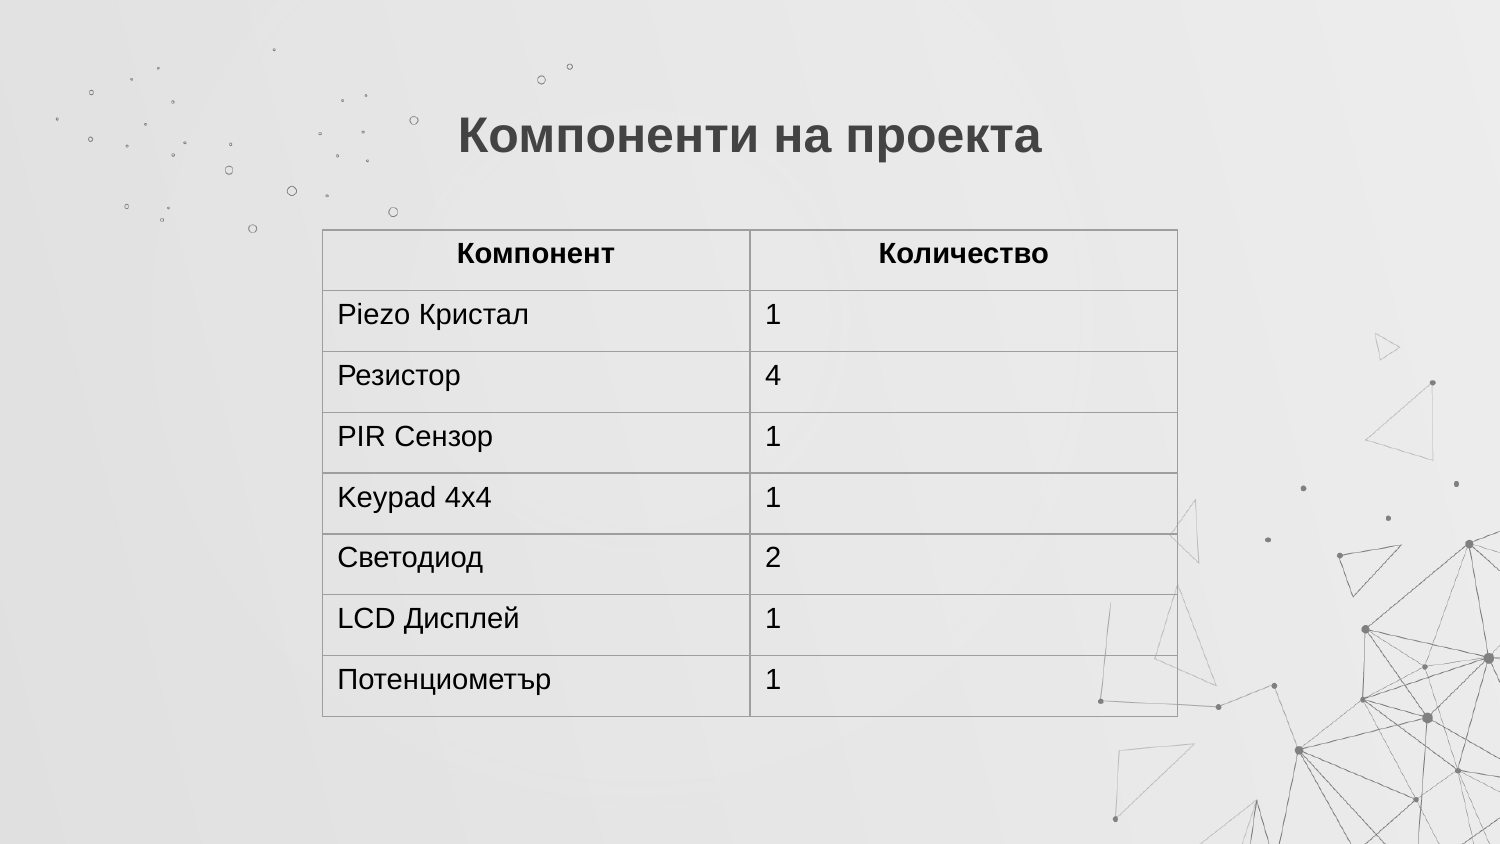

# Компоненти на проекта
| Компонент | Количество |
| --- | --- |
| Piezo Кристал | 1 |
| Резистор | 4 |
| PIR Сензор | 1 |
| Keypad 4x4 | 1 |
| Светодиод | 2 |
| LCD Дисплей | 1 |
| Потенциометър | 1 |